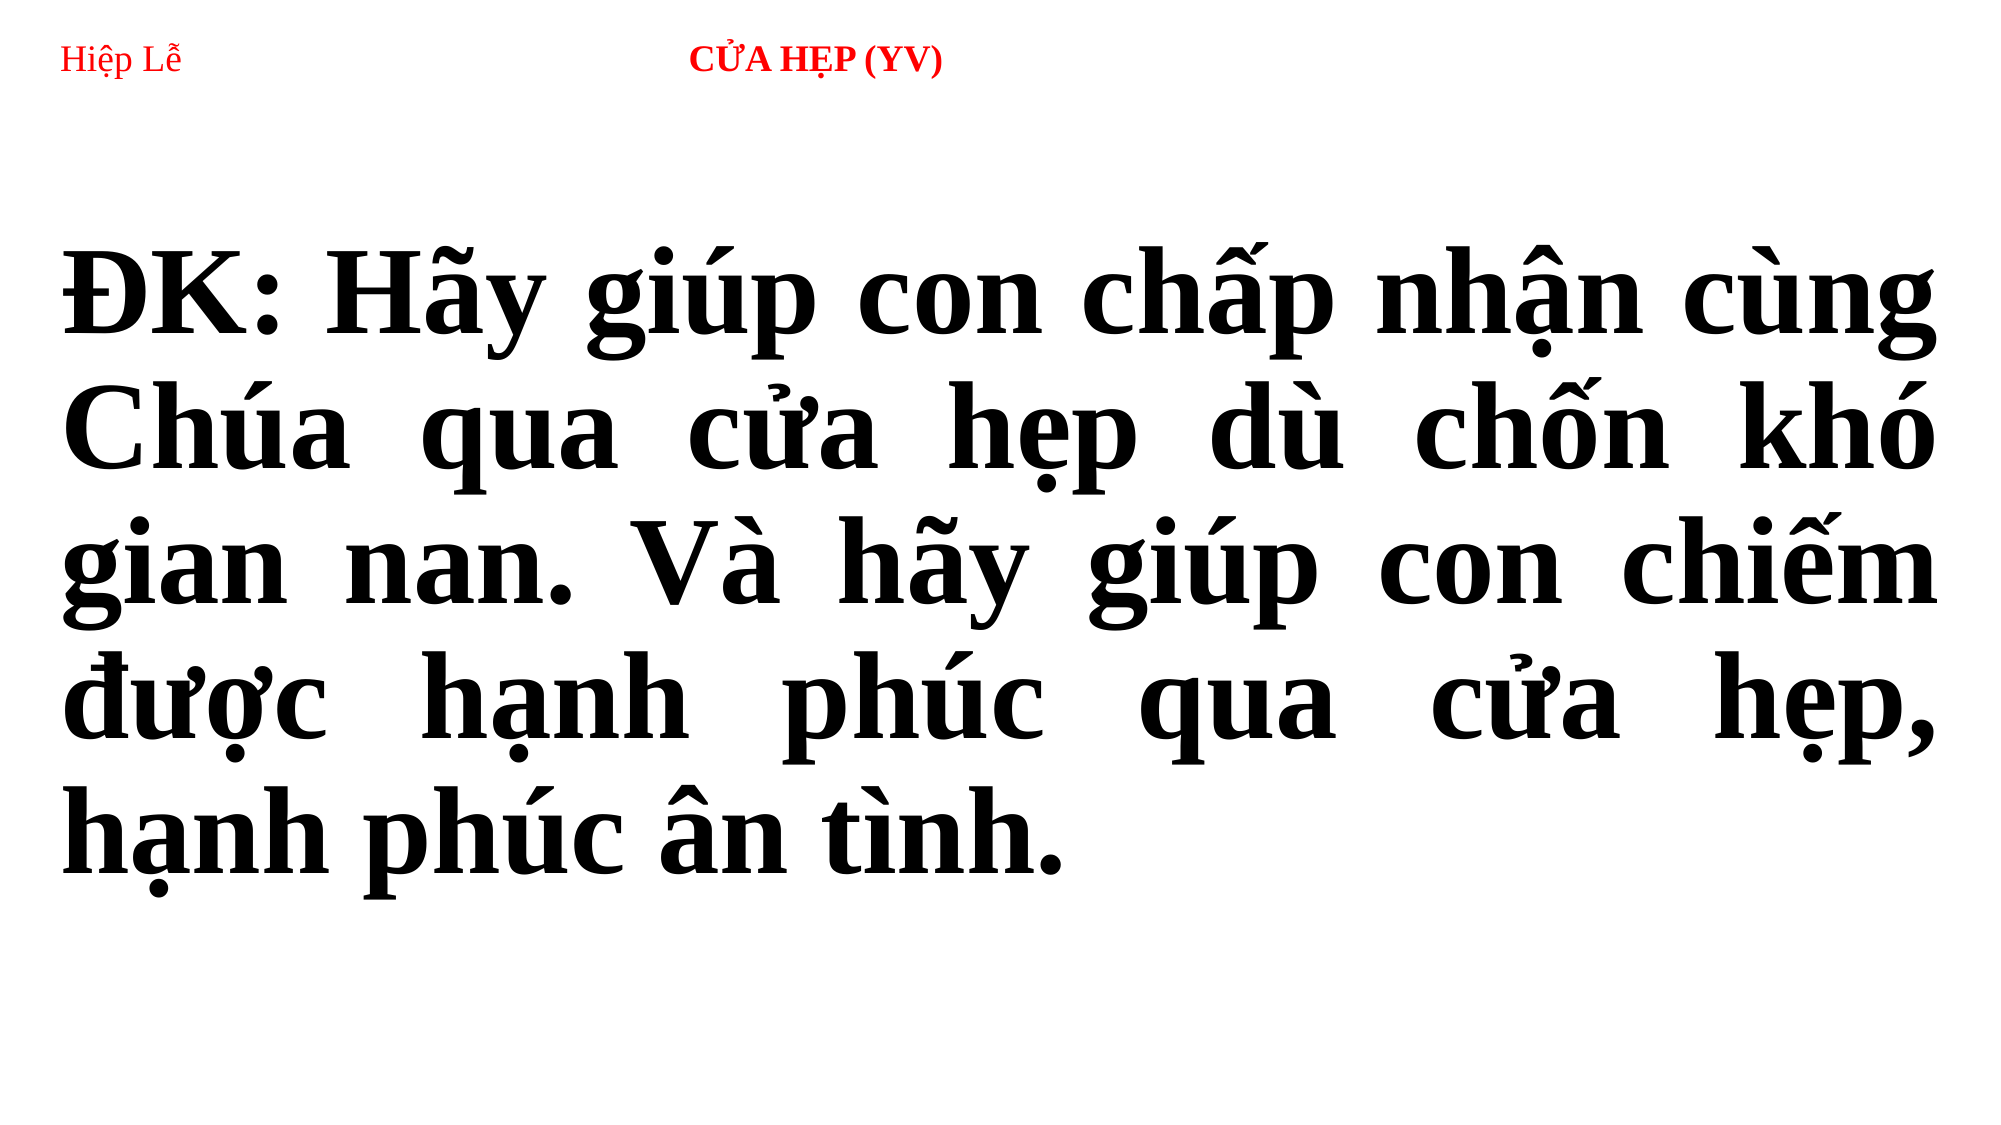

# Hiệp Lễ  				   CỬA HẸP (YV)
ĐK: Hãy giúp con chấp nhận cùng Chúa qua cửa hẹp dù chốn khó gian nan. Và hãy giúp con chiếm được hạnh phúc qua cửa hẹp, hạnh phúc ân tình.